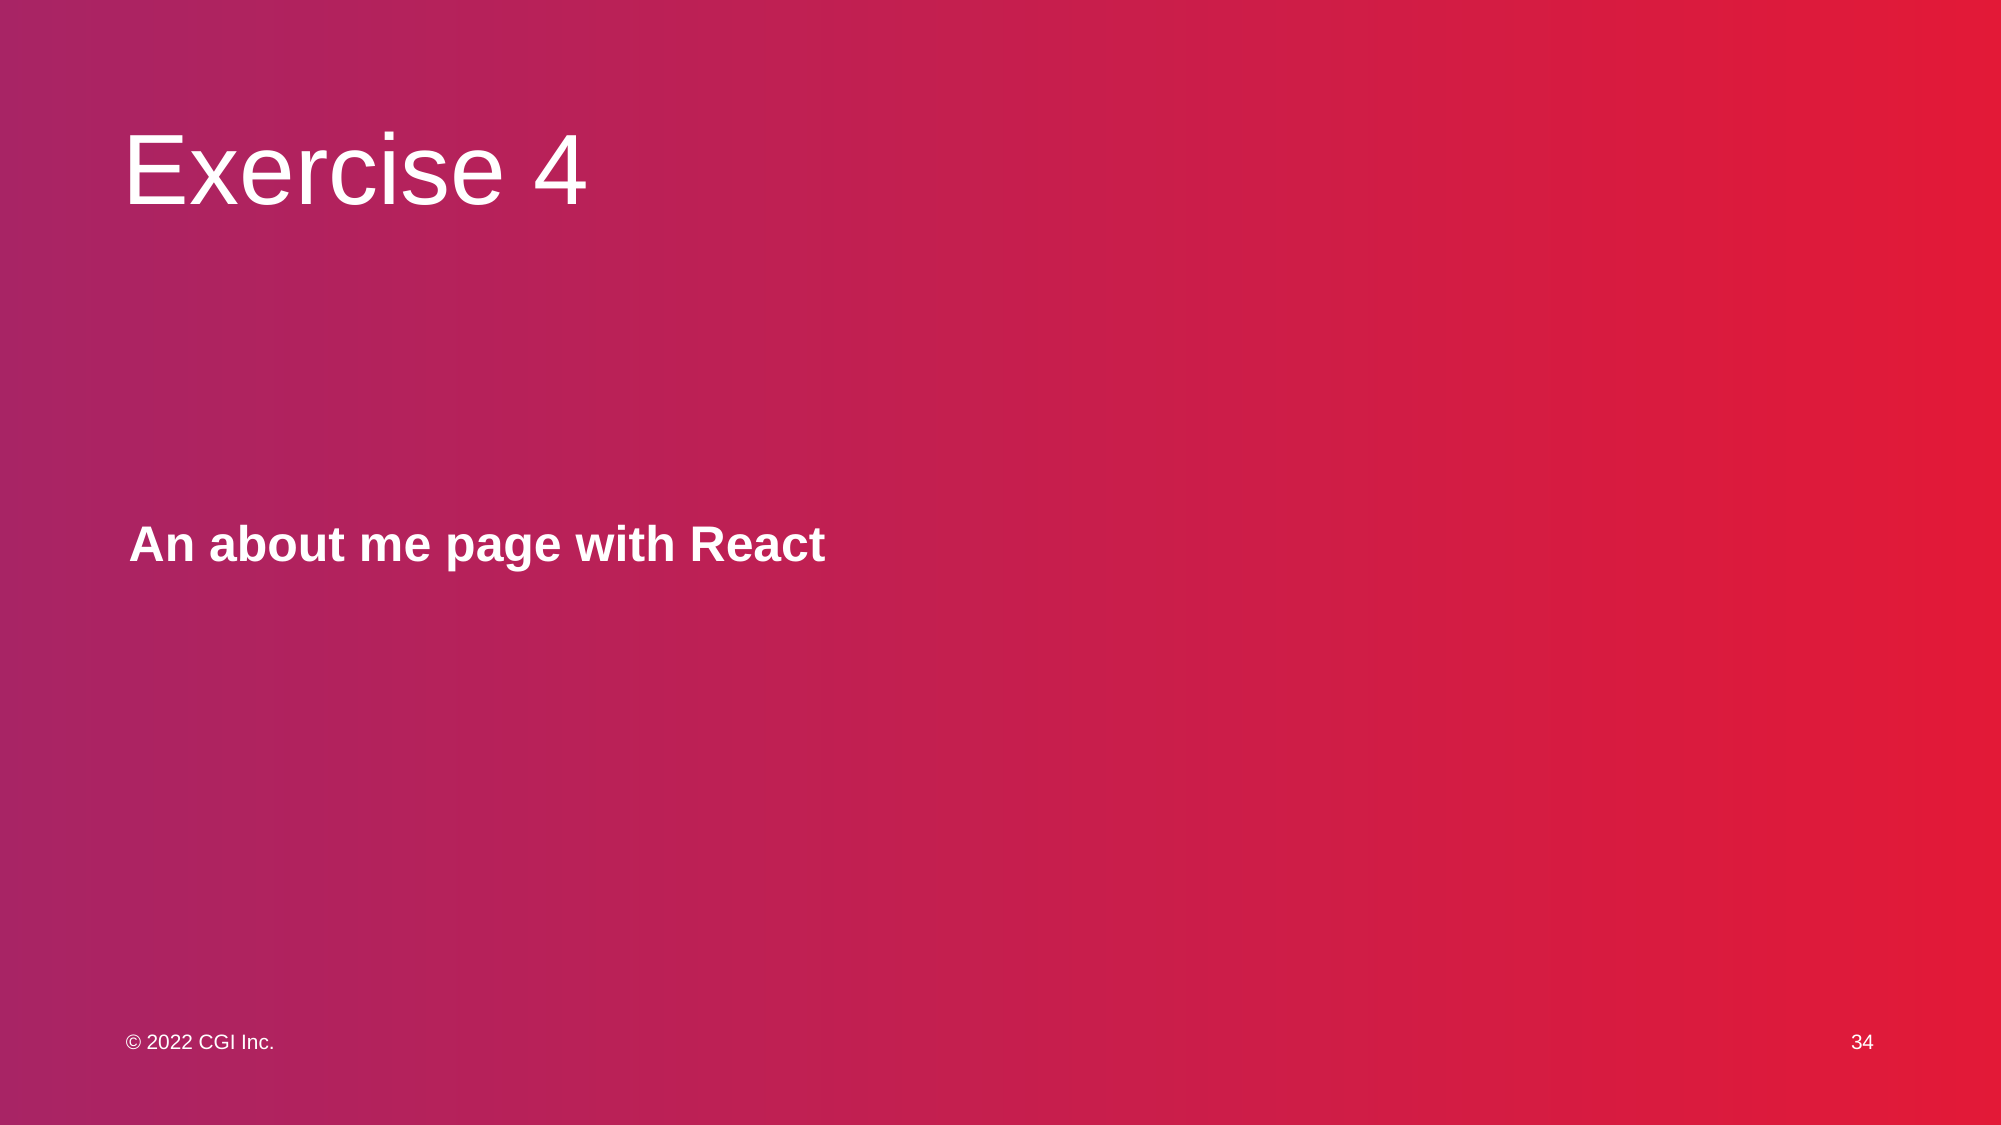

# Exercise 4
An about me page with React
34